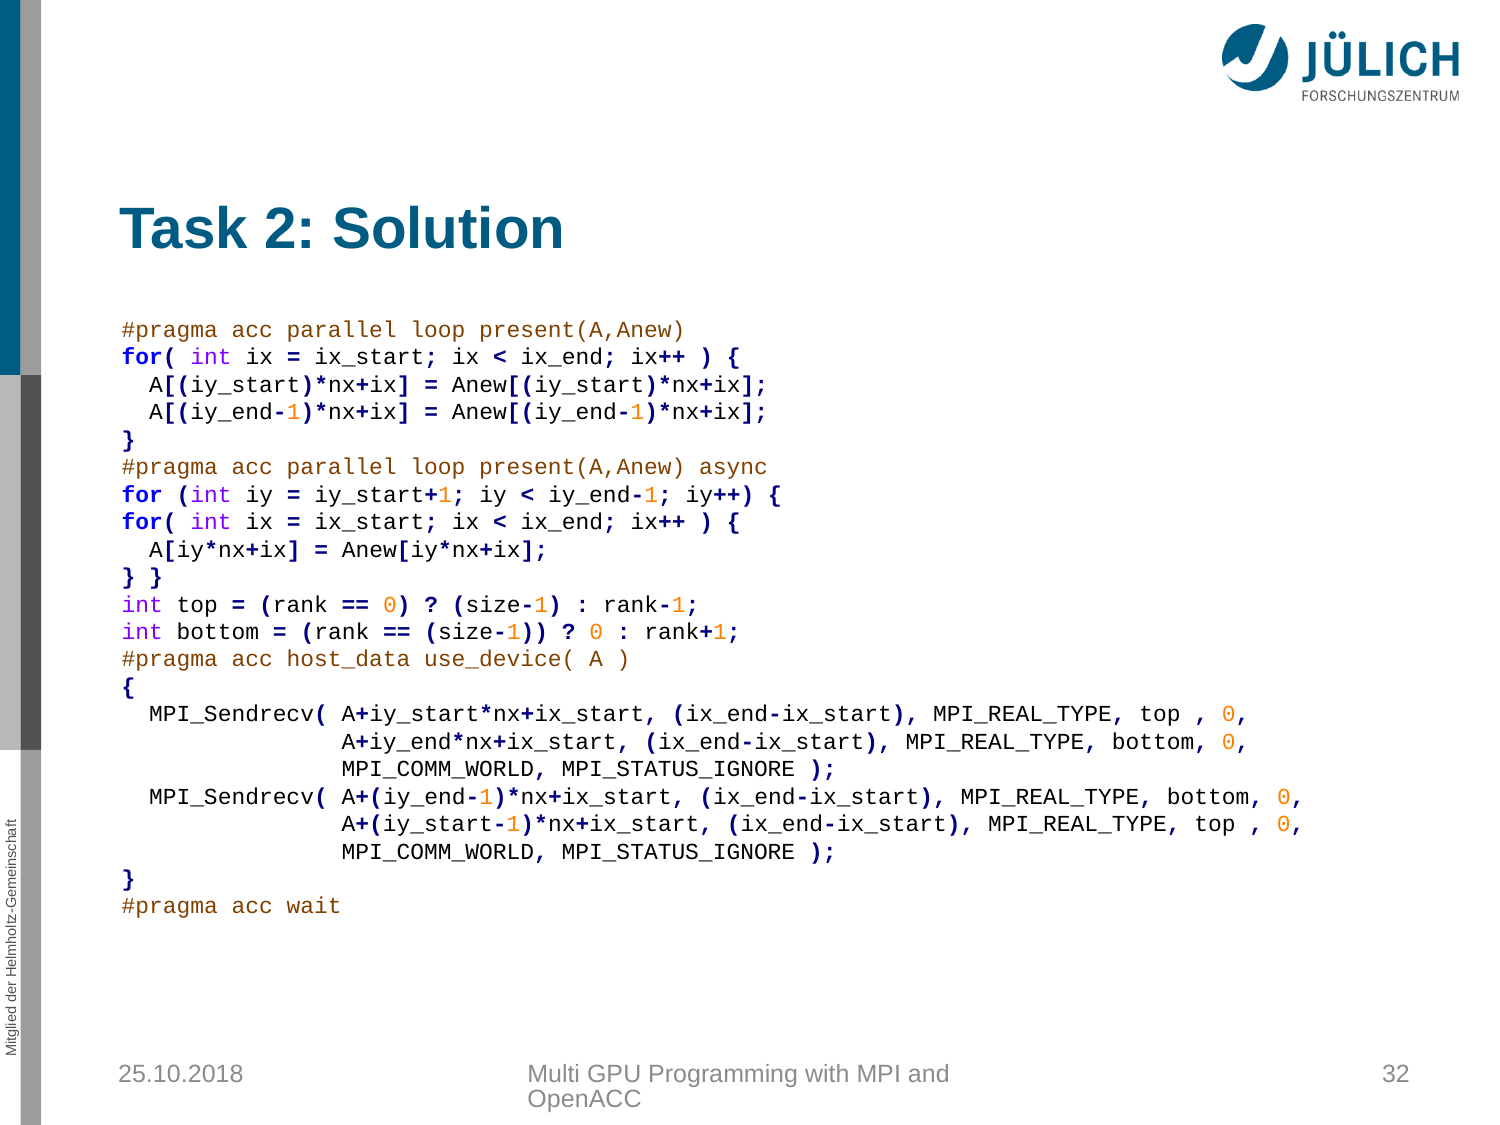

# Task 2: Solution
#pragma acc parallel loop present(A,Anew)
for( int ix = ix_start; ix < ix_end; ix++ ) {
  A[(iy_start)*nx+ix] = Anew[(iy_start)*nx+ix];
  A[(iy_end-1)*nx+ix] = Anew[(iy_end-1)*nx+ix];
}
#pragma acc parallel loop present(A,Anew) async
for (int iy = iy_start+1; iy < iy_end-1; iy++) {
for( int ix = ix_start; ix < ix_end; ix++ ) {
  A[iy*nx+ix] = Anew[iy*nx+ix];
} }
int top = (rank == 0) ? (size-1) : rank-1;
int bottom = (rank == (size-1)) ? 0 : rank+1;
#pragma acc host_data use_device( A )
{
  MPI_Sendrecv( A+iy_start*nx+ix_start, (ix_end-ix_start), MPI_REAL_TYPE, top , 0,
                A+iy_end*nx+ix_start, (ix_end-ix_start), MPI_REAL_TYPE, bottom, 0,
                MPI_COMM_WORLD, MPI_STATUS_IGNORE );
  MPI_Sendrecv( A+(iy_end-1)*nx+ix_start, (ix_end-ix_start), MPI_REAL_TYPE, bottom, 0,
                A+(iy_start-1)*nx+ix_start, (ix_end-ix_start), MPI_REAL_TYPE, top , 0,
                MPI_COMM_WORLD, MPI_STATUS_IGNORE );
}
#pragma acc wait
25.10.2018
Multi GPU Programming with MPI and OpenACC
32